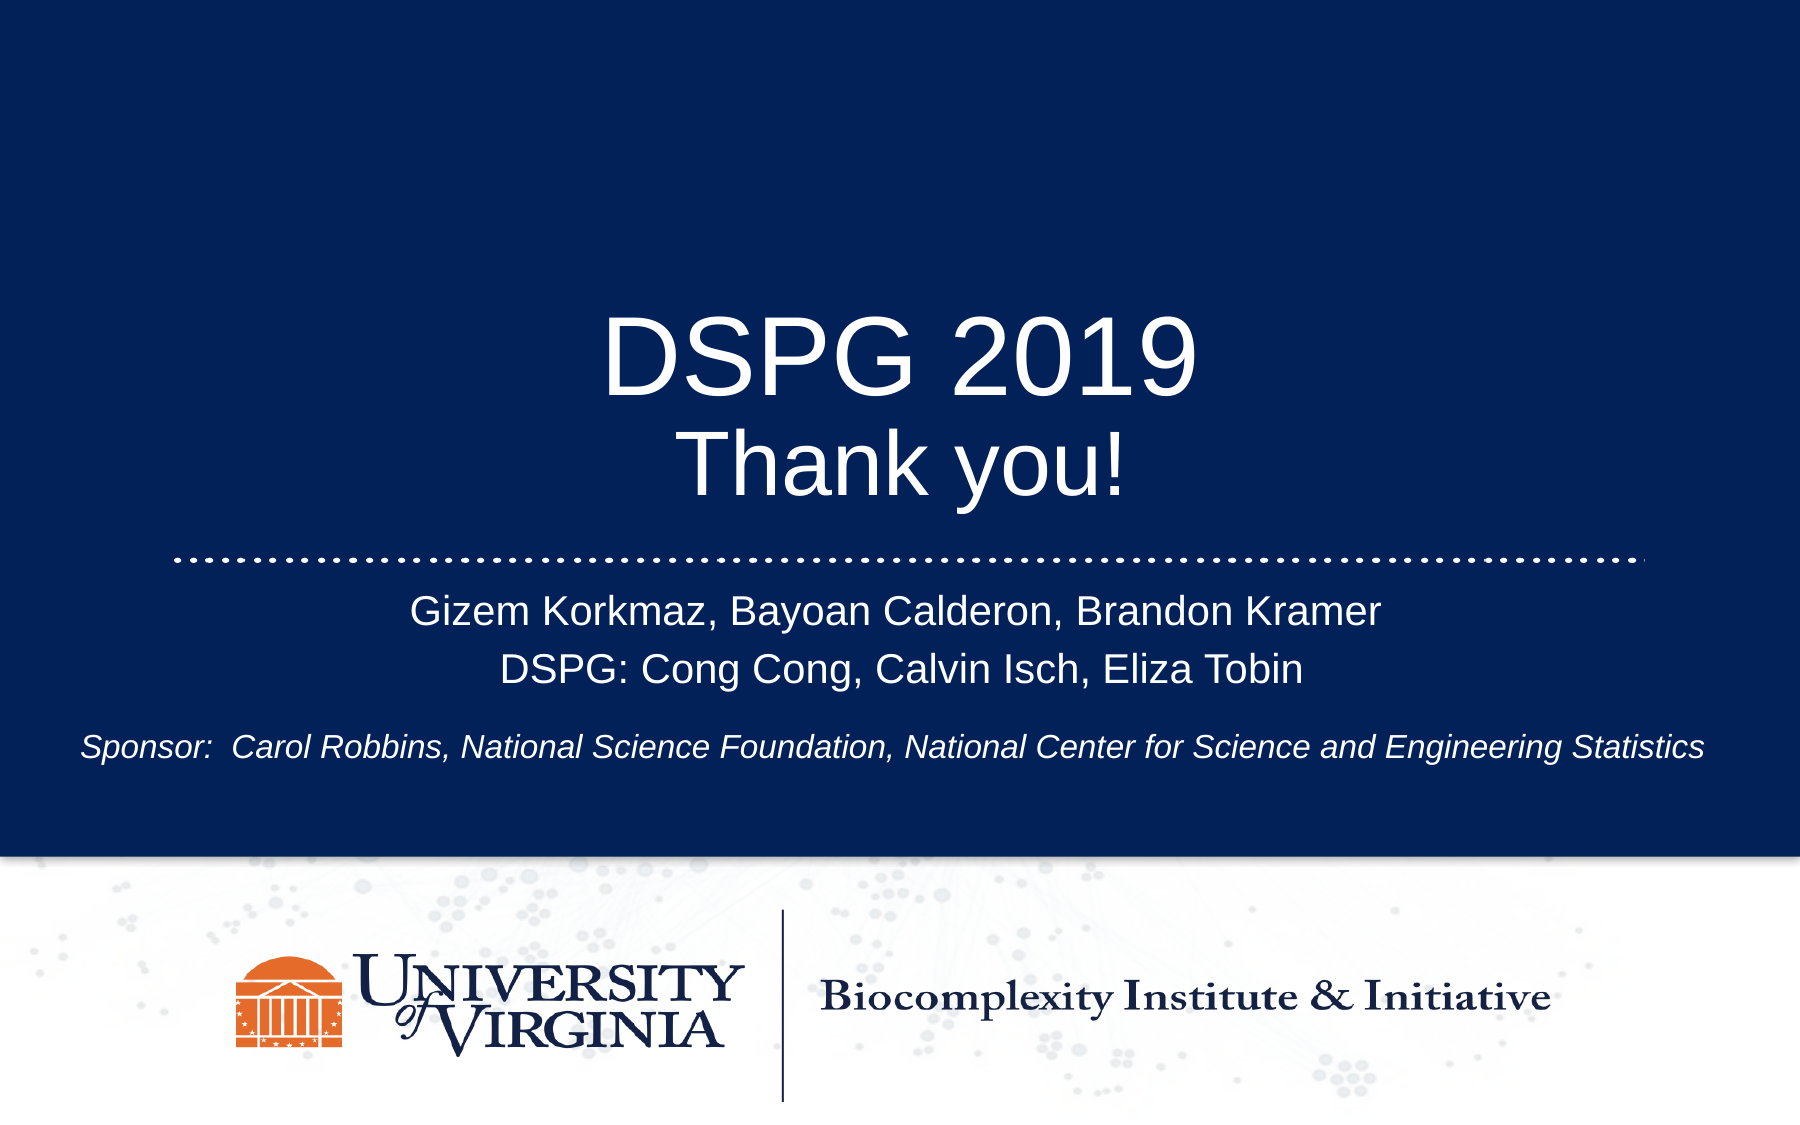

DSPG 2019
Thank you!
Gizem Korkmaz, Bayoan Calderon, Brandon Kramer
DSPG: Cong Cong, Calvin Isch, Eliza Tobin
Sponsor:  Carol Robbins, National Science Foundation, National Center for Science and Engineering Statistics